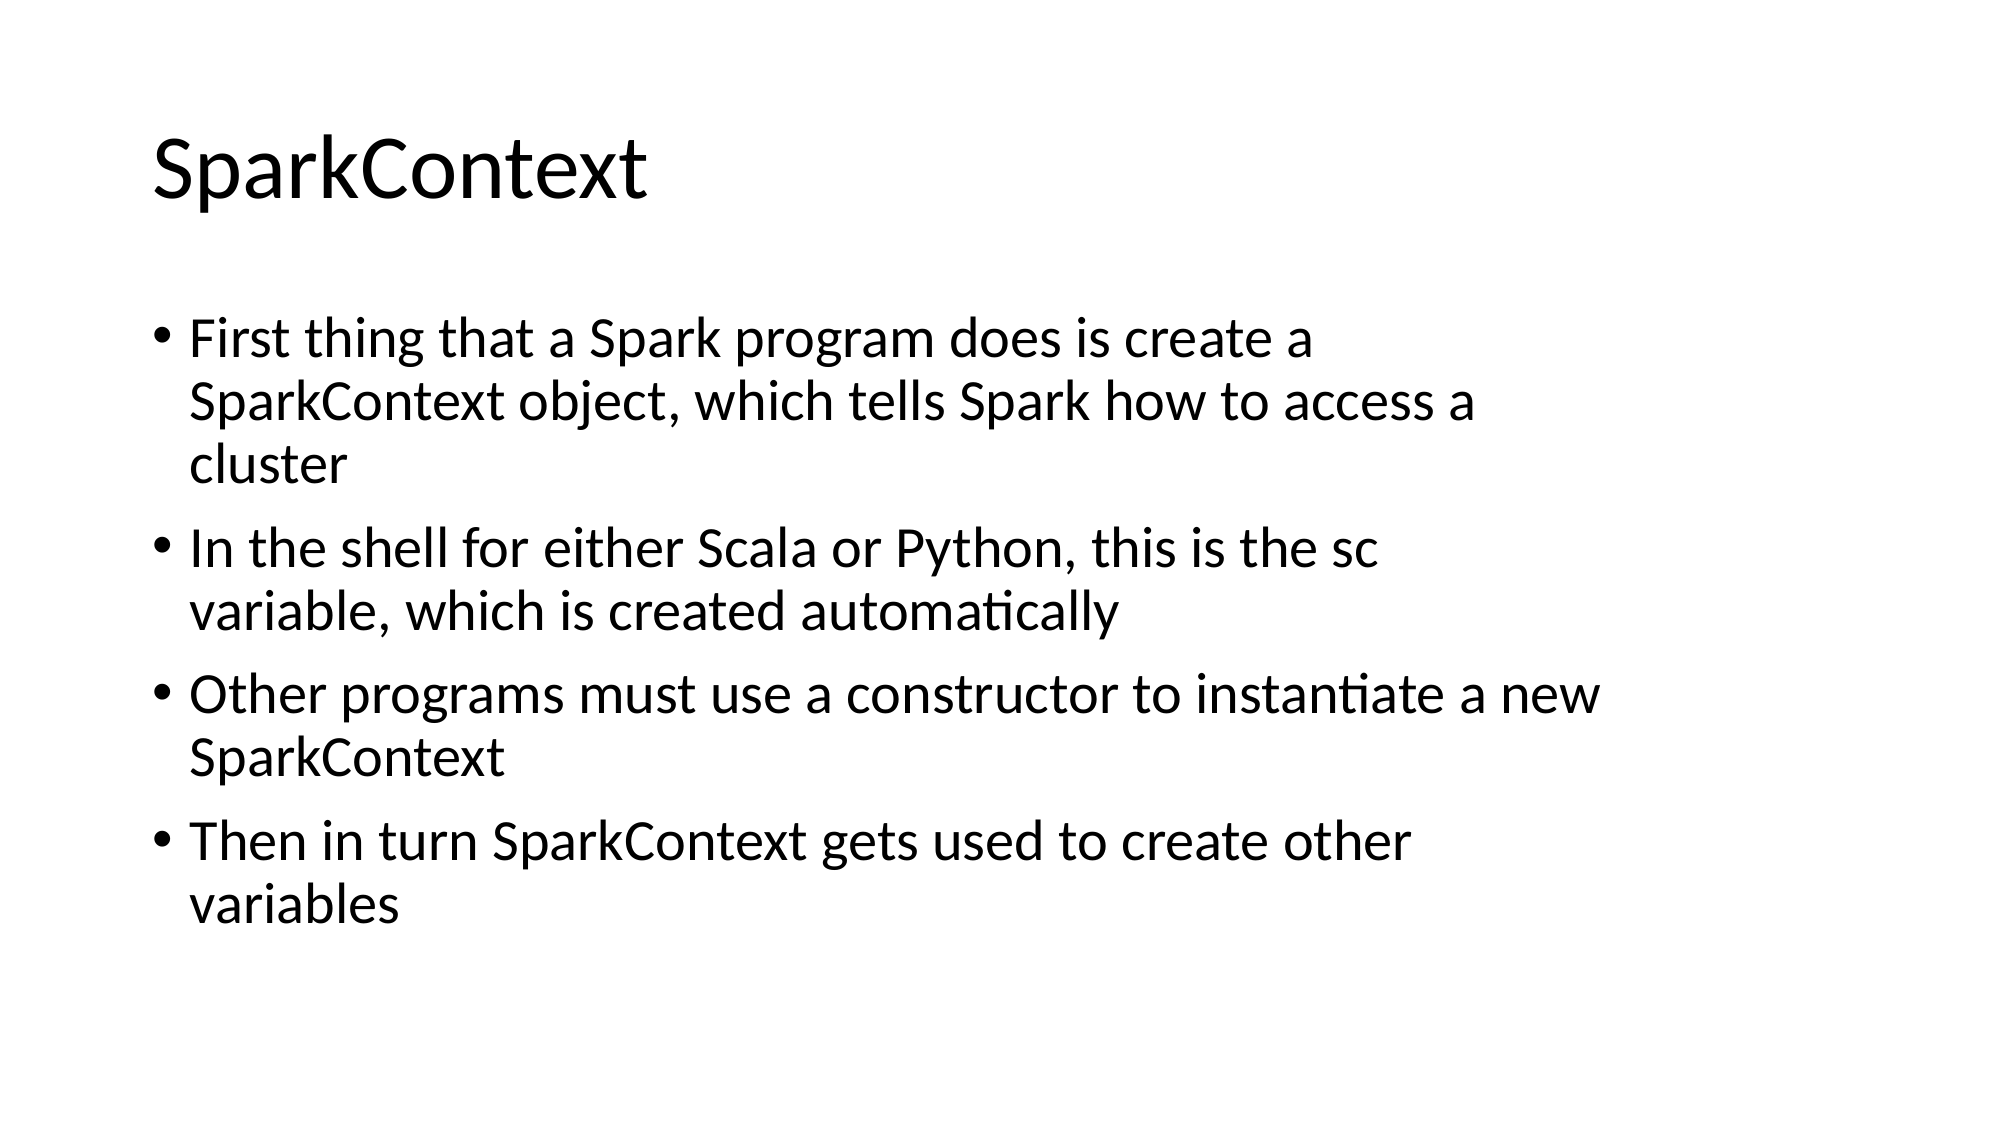

# SparkContext
First thing that a Spark program does is create a
SparkContext object, which tells Spark how to access a
cluster
In the shell for either Scala or Python, this is the sc
variable, which is created automatically
Other programs must use a constructor to instantiate a new SparkContext
Then in turn SparkContext gets used to create other
variables